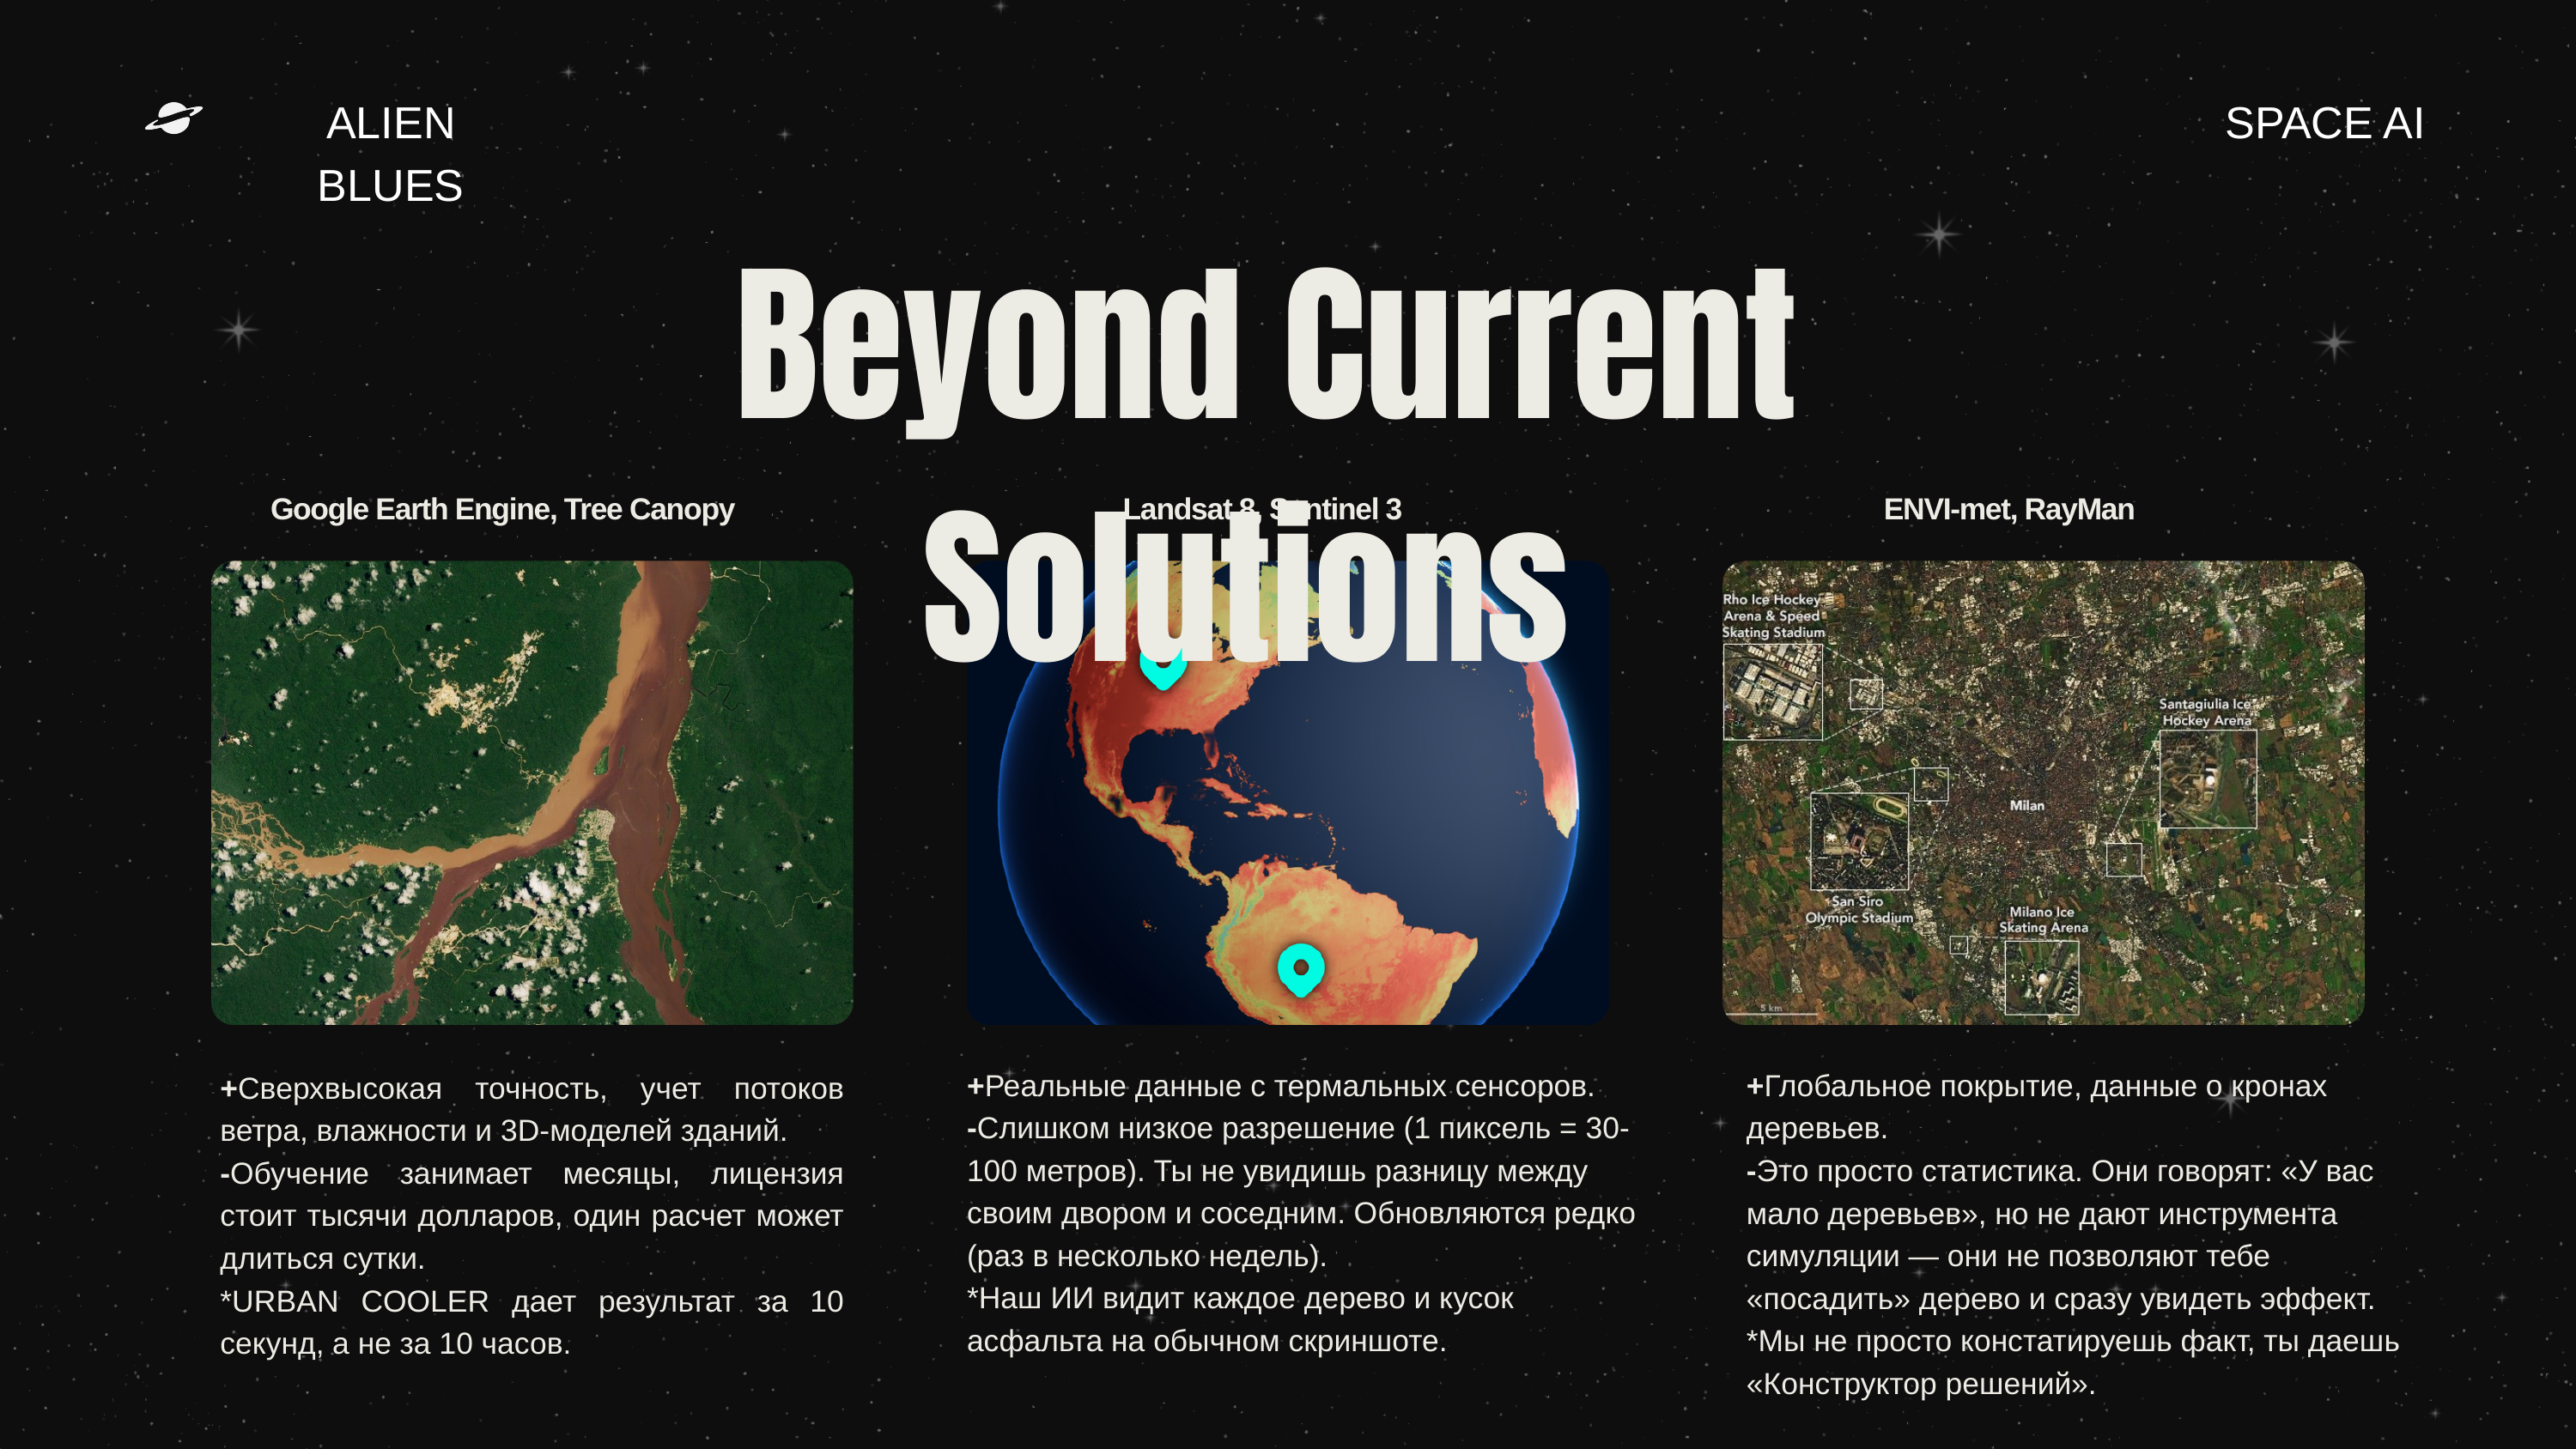

ALIEN BLUES
SPACE AI

 Beyond Current Solutions
Google Earth Engine, Tree Canopy
Landsat 8, Sentinel 3
ENVI-met, RayMan

+Реальные данные с термальных сенсоров.
-Слишком низкое разрешение (1 пиксель = 30-100 метров). Ты не увидишь разницу между своим двором и соседним. Обновляются редко (раз в несколько недель).
*Наш ИИ видит каждое дерево и кусок асфальта на обычном скриншоте.

+Глобальное покрытие, данные о кронах деревьев.
-Это просто статистика. Они говорят: «У вас мало деревьев», но не дают инструмента симуляции — они не позволяют тебе «посадить» дерево и сразу увидеть эффект.
*Мы не просто констатируешь факт, ты даешь «Конструктор решений».

+Сверхвысокая точность, учет потоков ветра, влажности и 3D-моделей зданий.
-Обучение занимает месяцы, лицензия стоит тысячи долларов, один расчет может длиться сутки.
*URBAN COOLER дает результат за 10 секунд, а не за 10 часов.